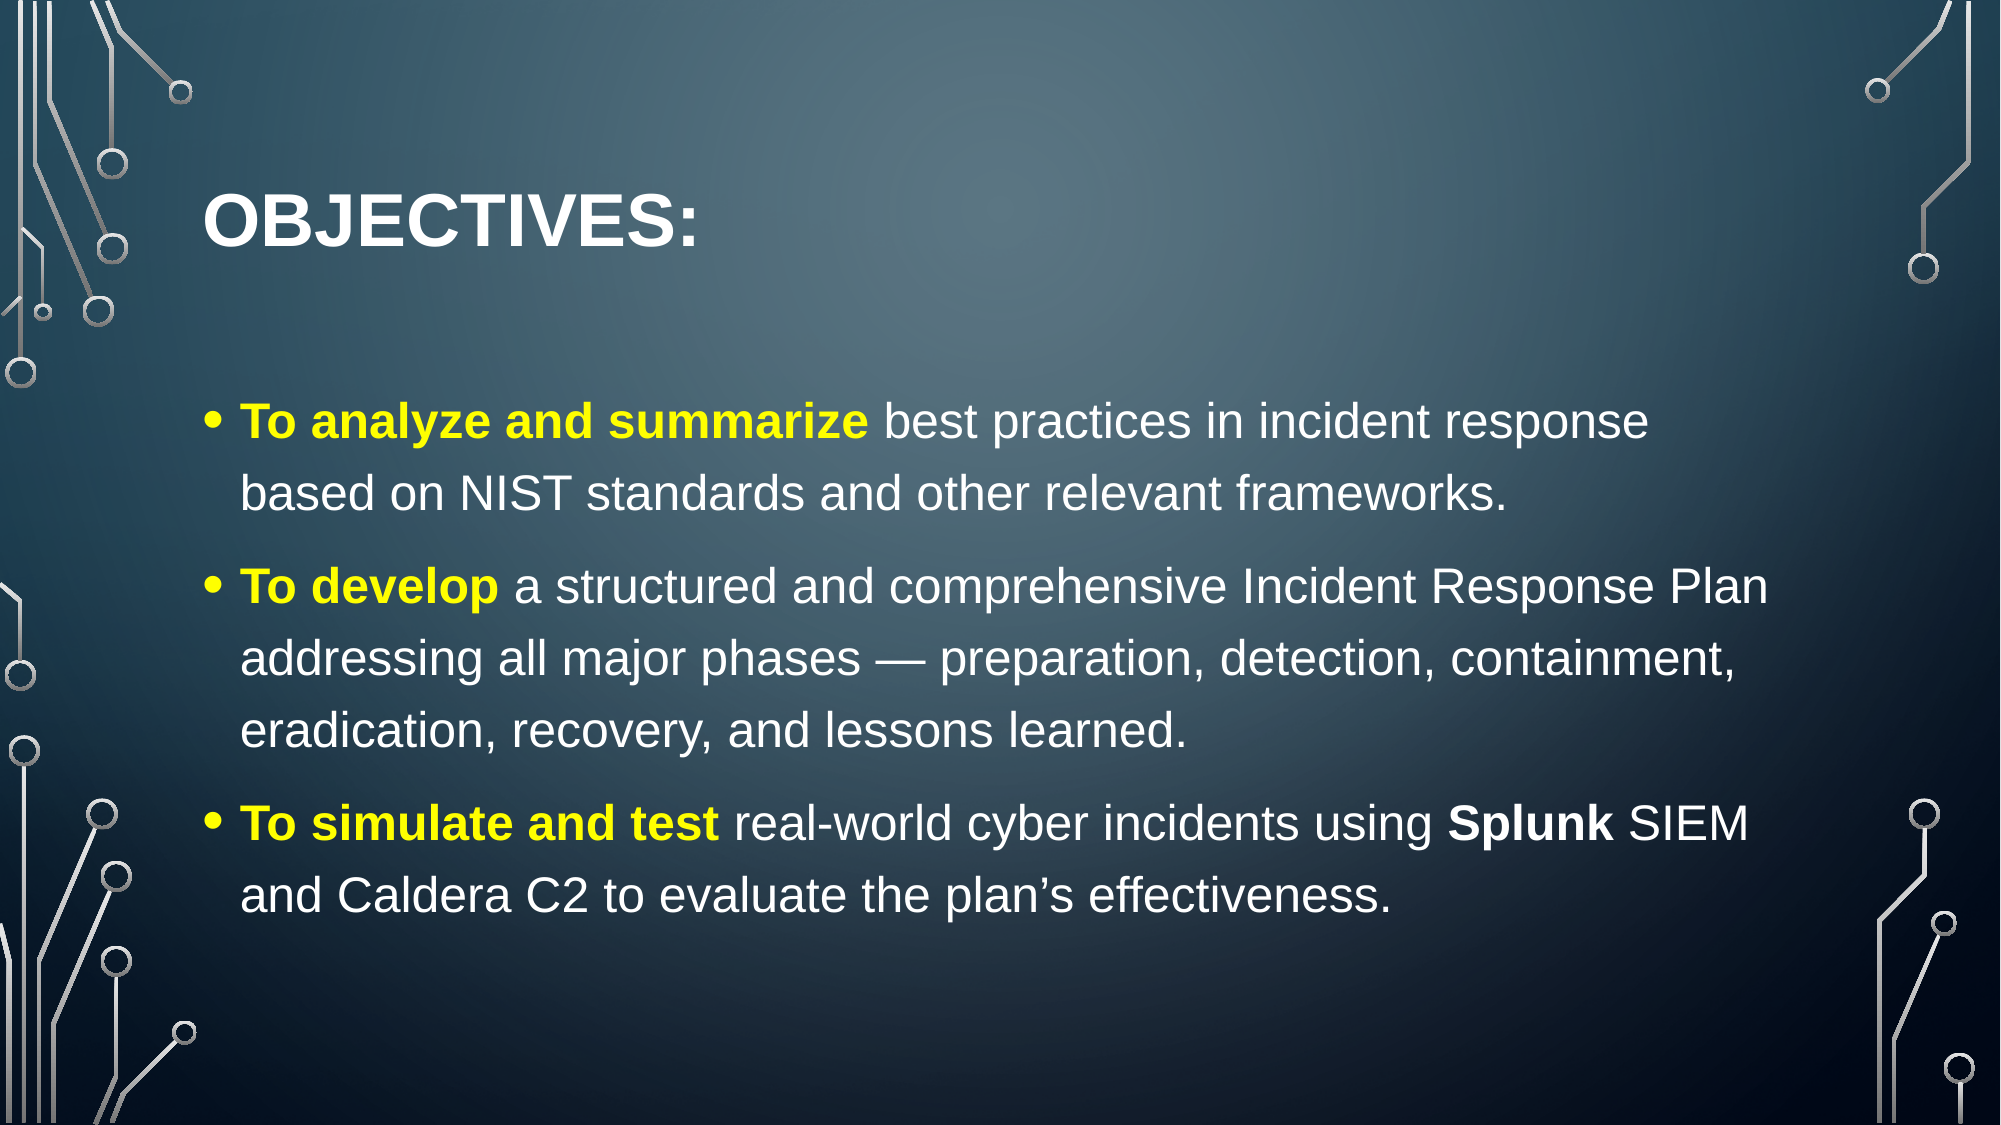

# Objectives:
To analyze and summarize best practices in incident response based on NIST standards and other relevant frameworks.
To develop a structured and comprehensive Incident Response Plan addressing all major phases — preparation, detection, containment, eradication, recovery, and lessons learned.
To simulate and test real-world cyber incidents using Splunk SIEM and Caldera C2 to evaluate the plan’s effectiveness.